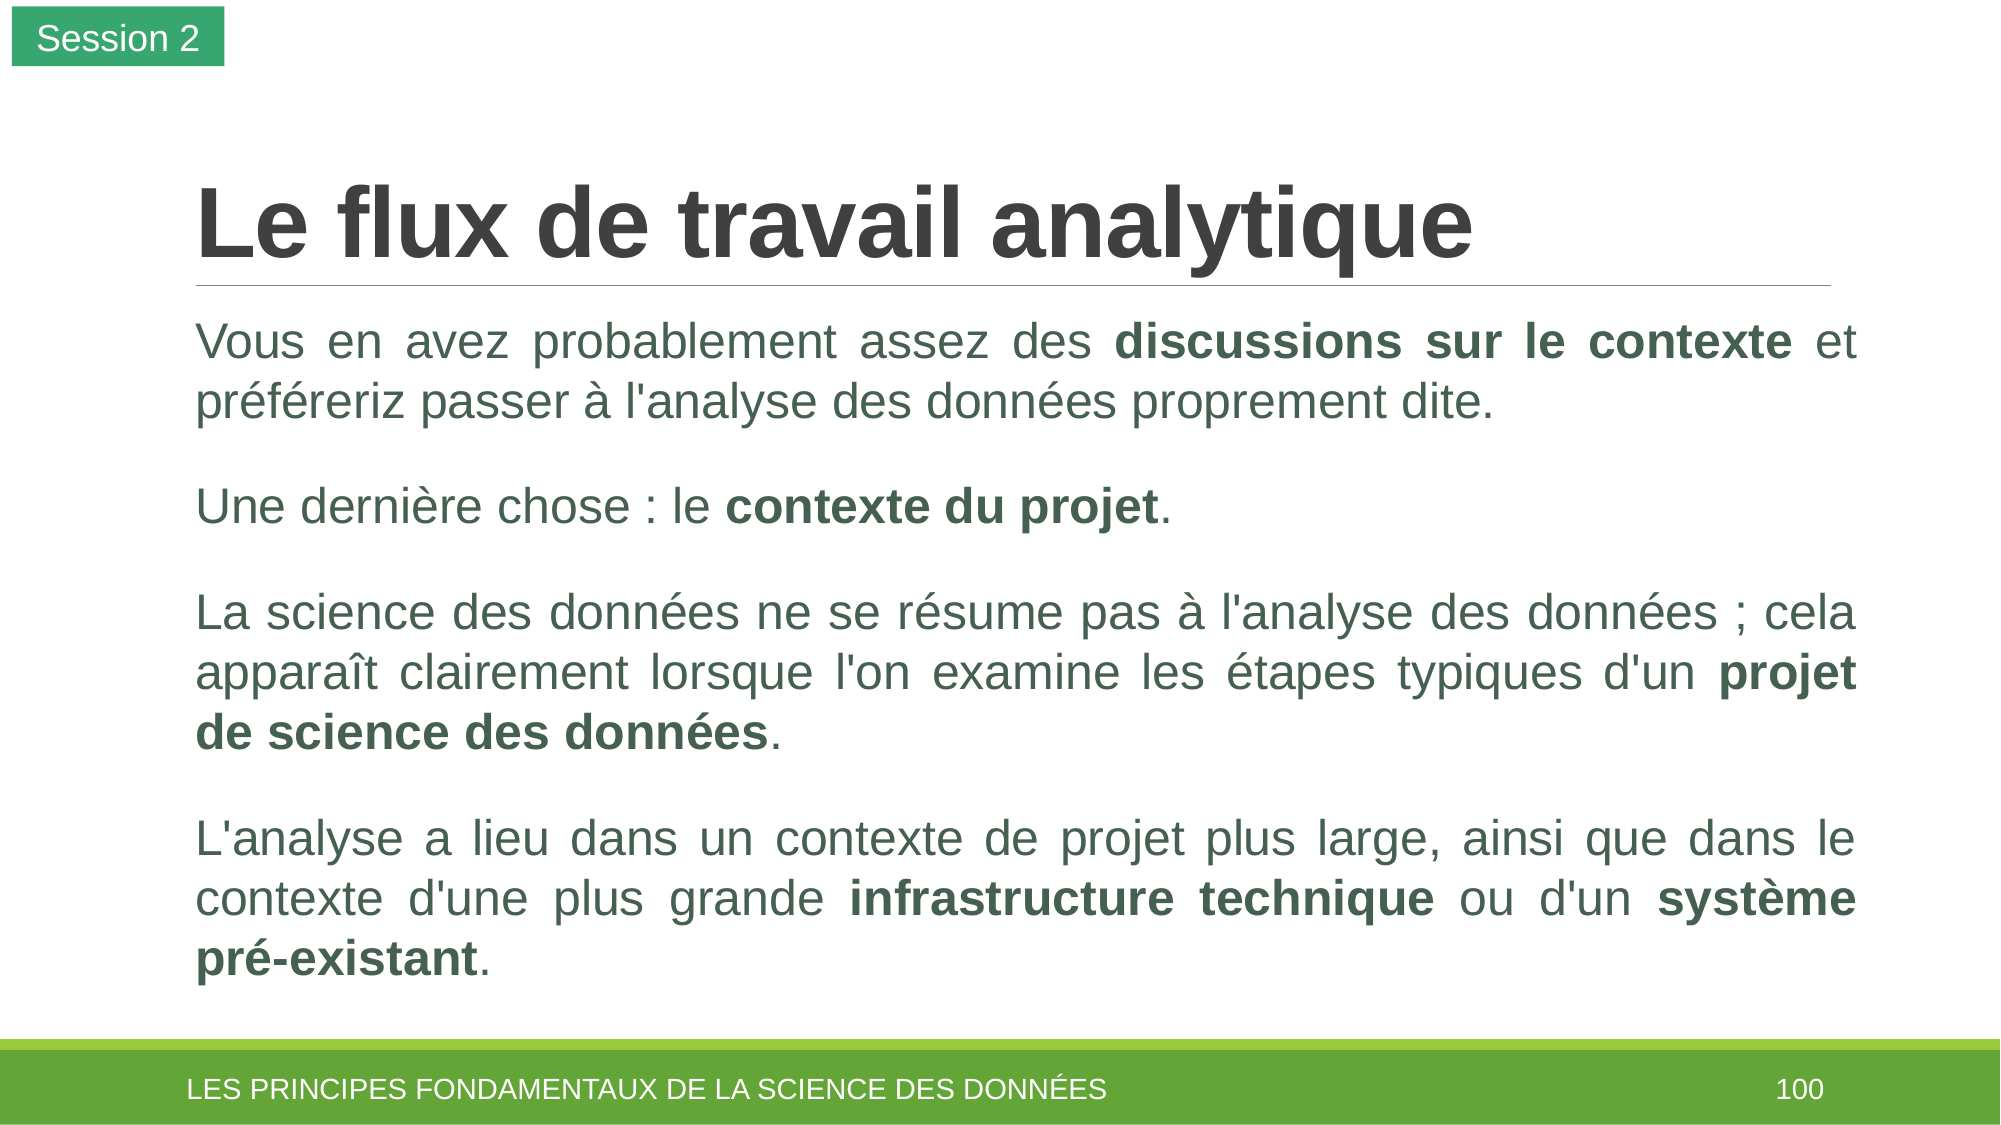

Session 2
# Le flux de travail analytique
Vous en avez probablement assez des discussions sur le contexte et préféreriz passer à l'analyse des données proprement dite.
Une dernière chose : le contexte du projet.
La science des données ne se résume pas à l'analyse des données ; cela apparaît clairement lorsque l'on examine les étapes typiques d'un projet de science des données.
L'analyse a lieu dans un contexte de projet plus large, ainsi que dans le contexte d'une plus grande infrastructure technique ou d'un système pré-existant.
LES PRINCIPES FONDAMENTAUX DE LA SCIENCE DES DONNÉES
100